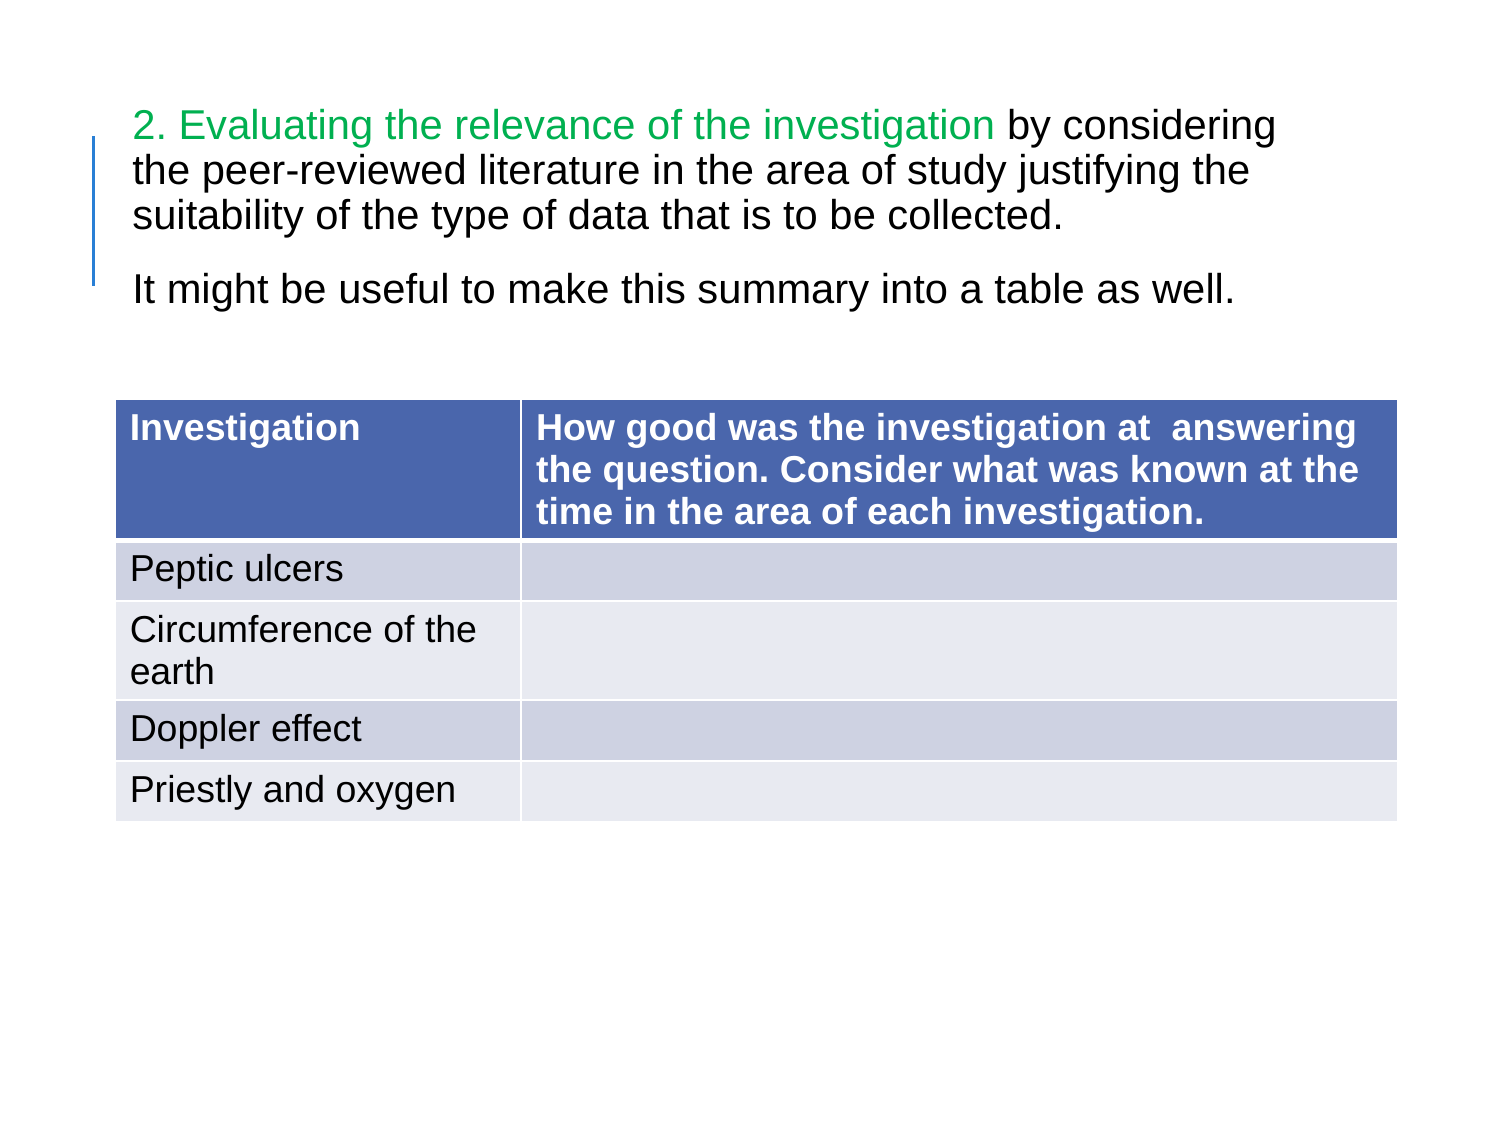

2. Evaluating the relevance of the investigation by considering the peer-reviewed literature in the area of study justifying the suitability of the type of data that is to be collected.
It might be useful to make this summary into a table as well.

| Investigation | How good was the investigation at answering the question. Consider what was known at the time in the area of each investigation. |
| --- | --- |
| Peptic ulcers |  |
| Circumference of the earth |  |
| Doppler effect |  |
| Priestly and oxygen |  |